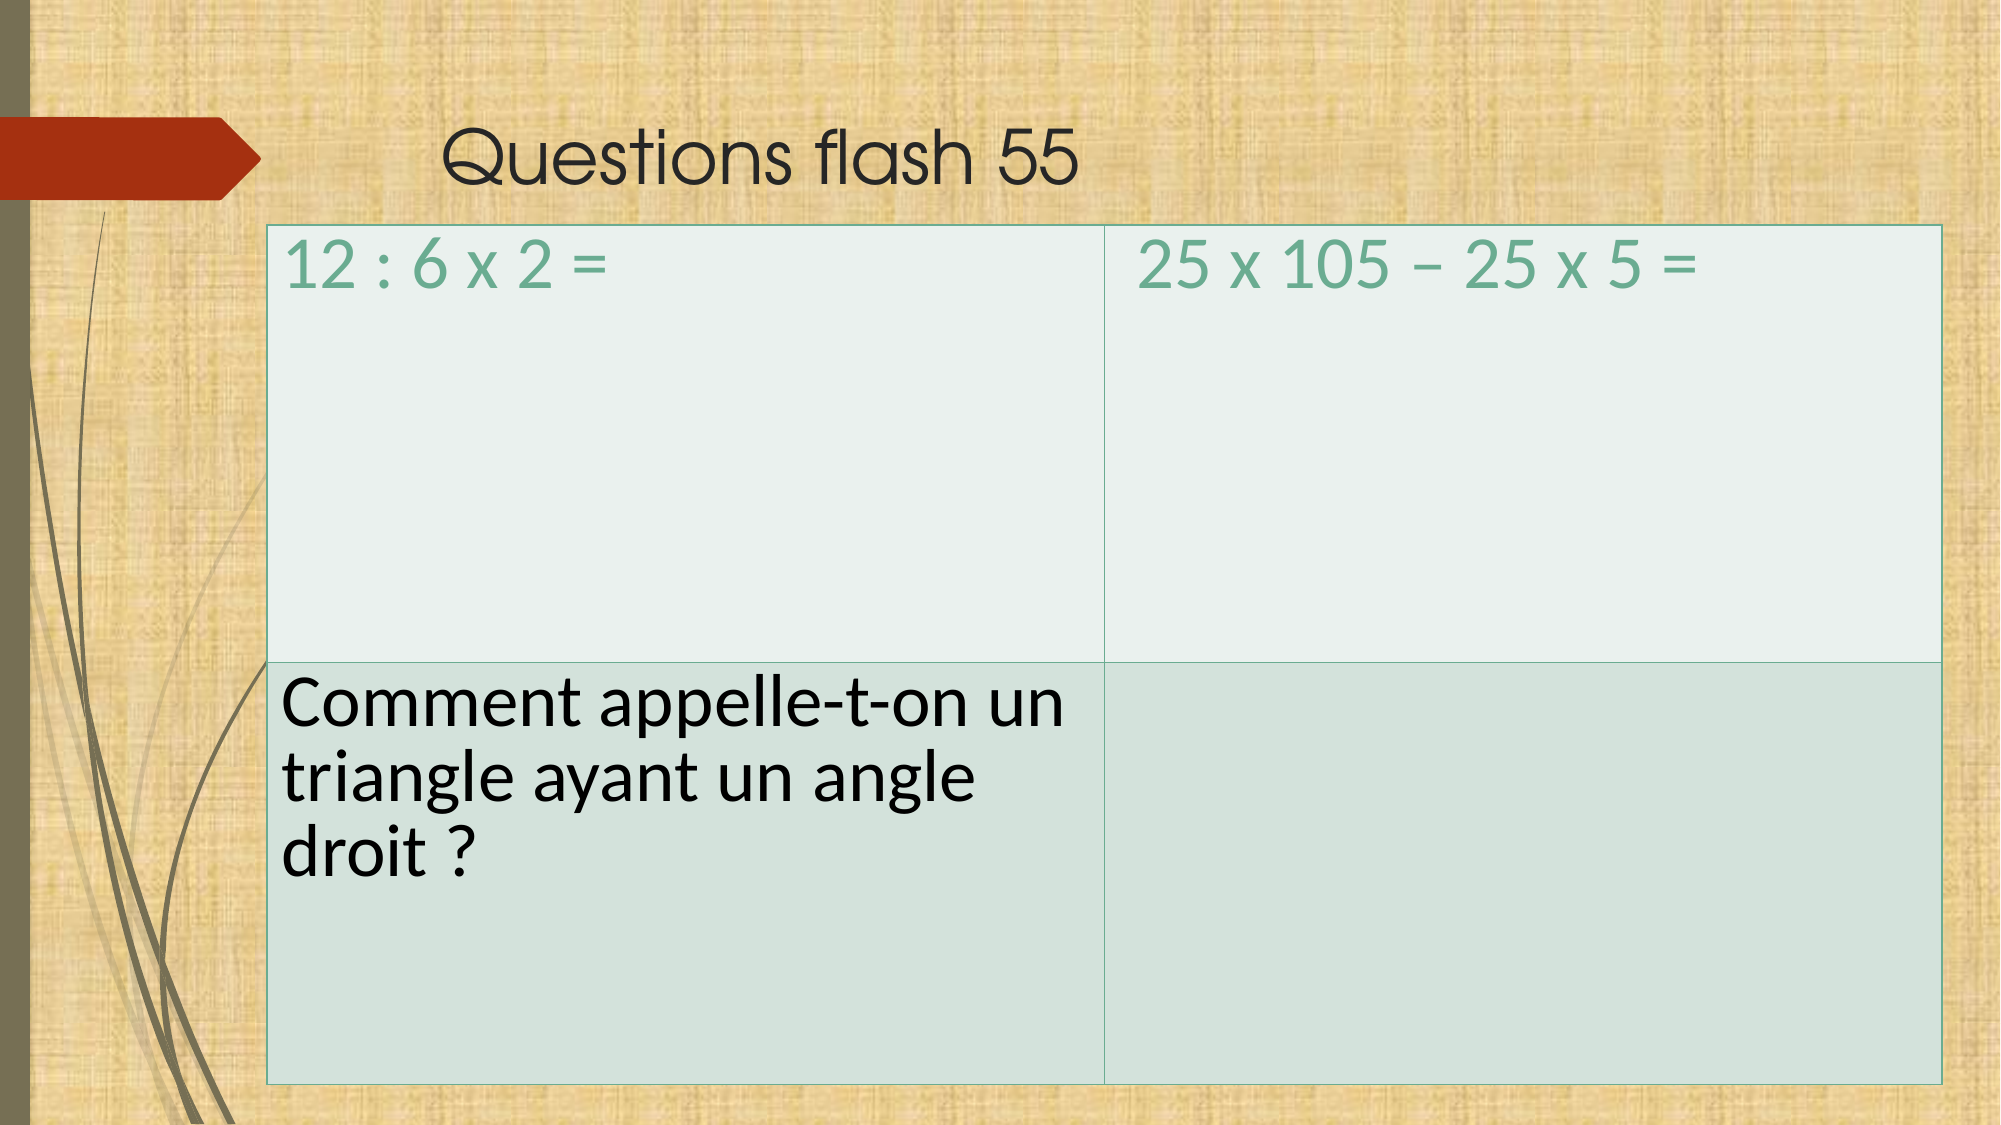

# Questions flash 55
| 12 : 6 x 2 = | 25 x 105 – 25 x 5 = |
| --- | --- |
| Comment appelle-t-on un triangle ayant un angle droit ? |  |